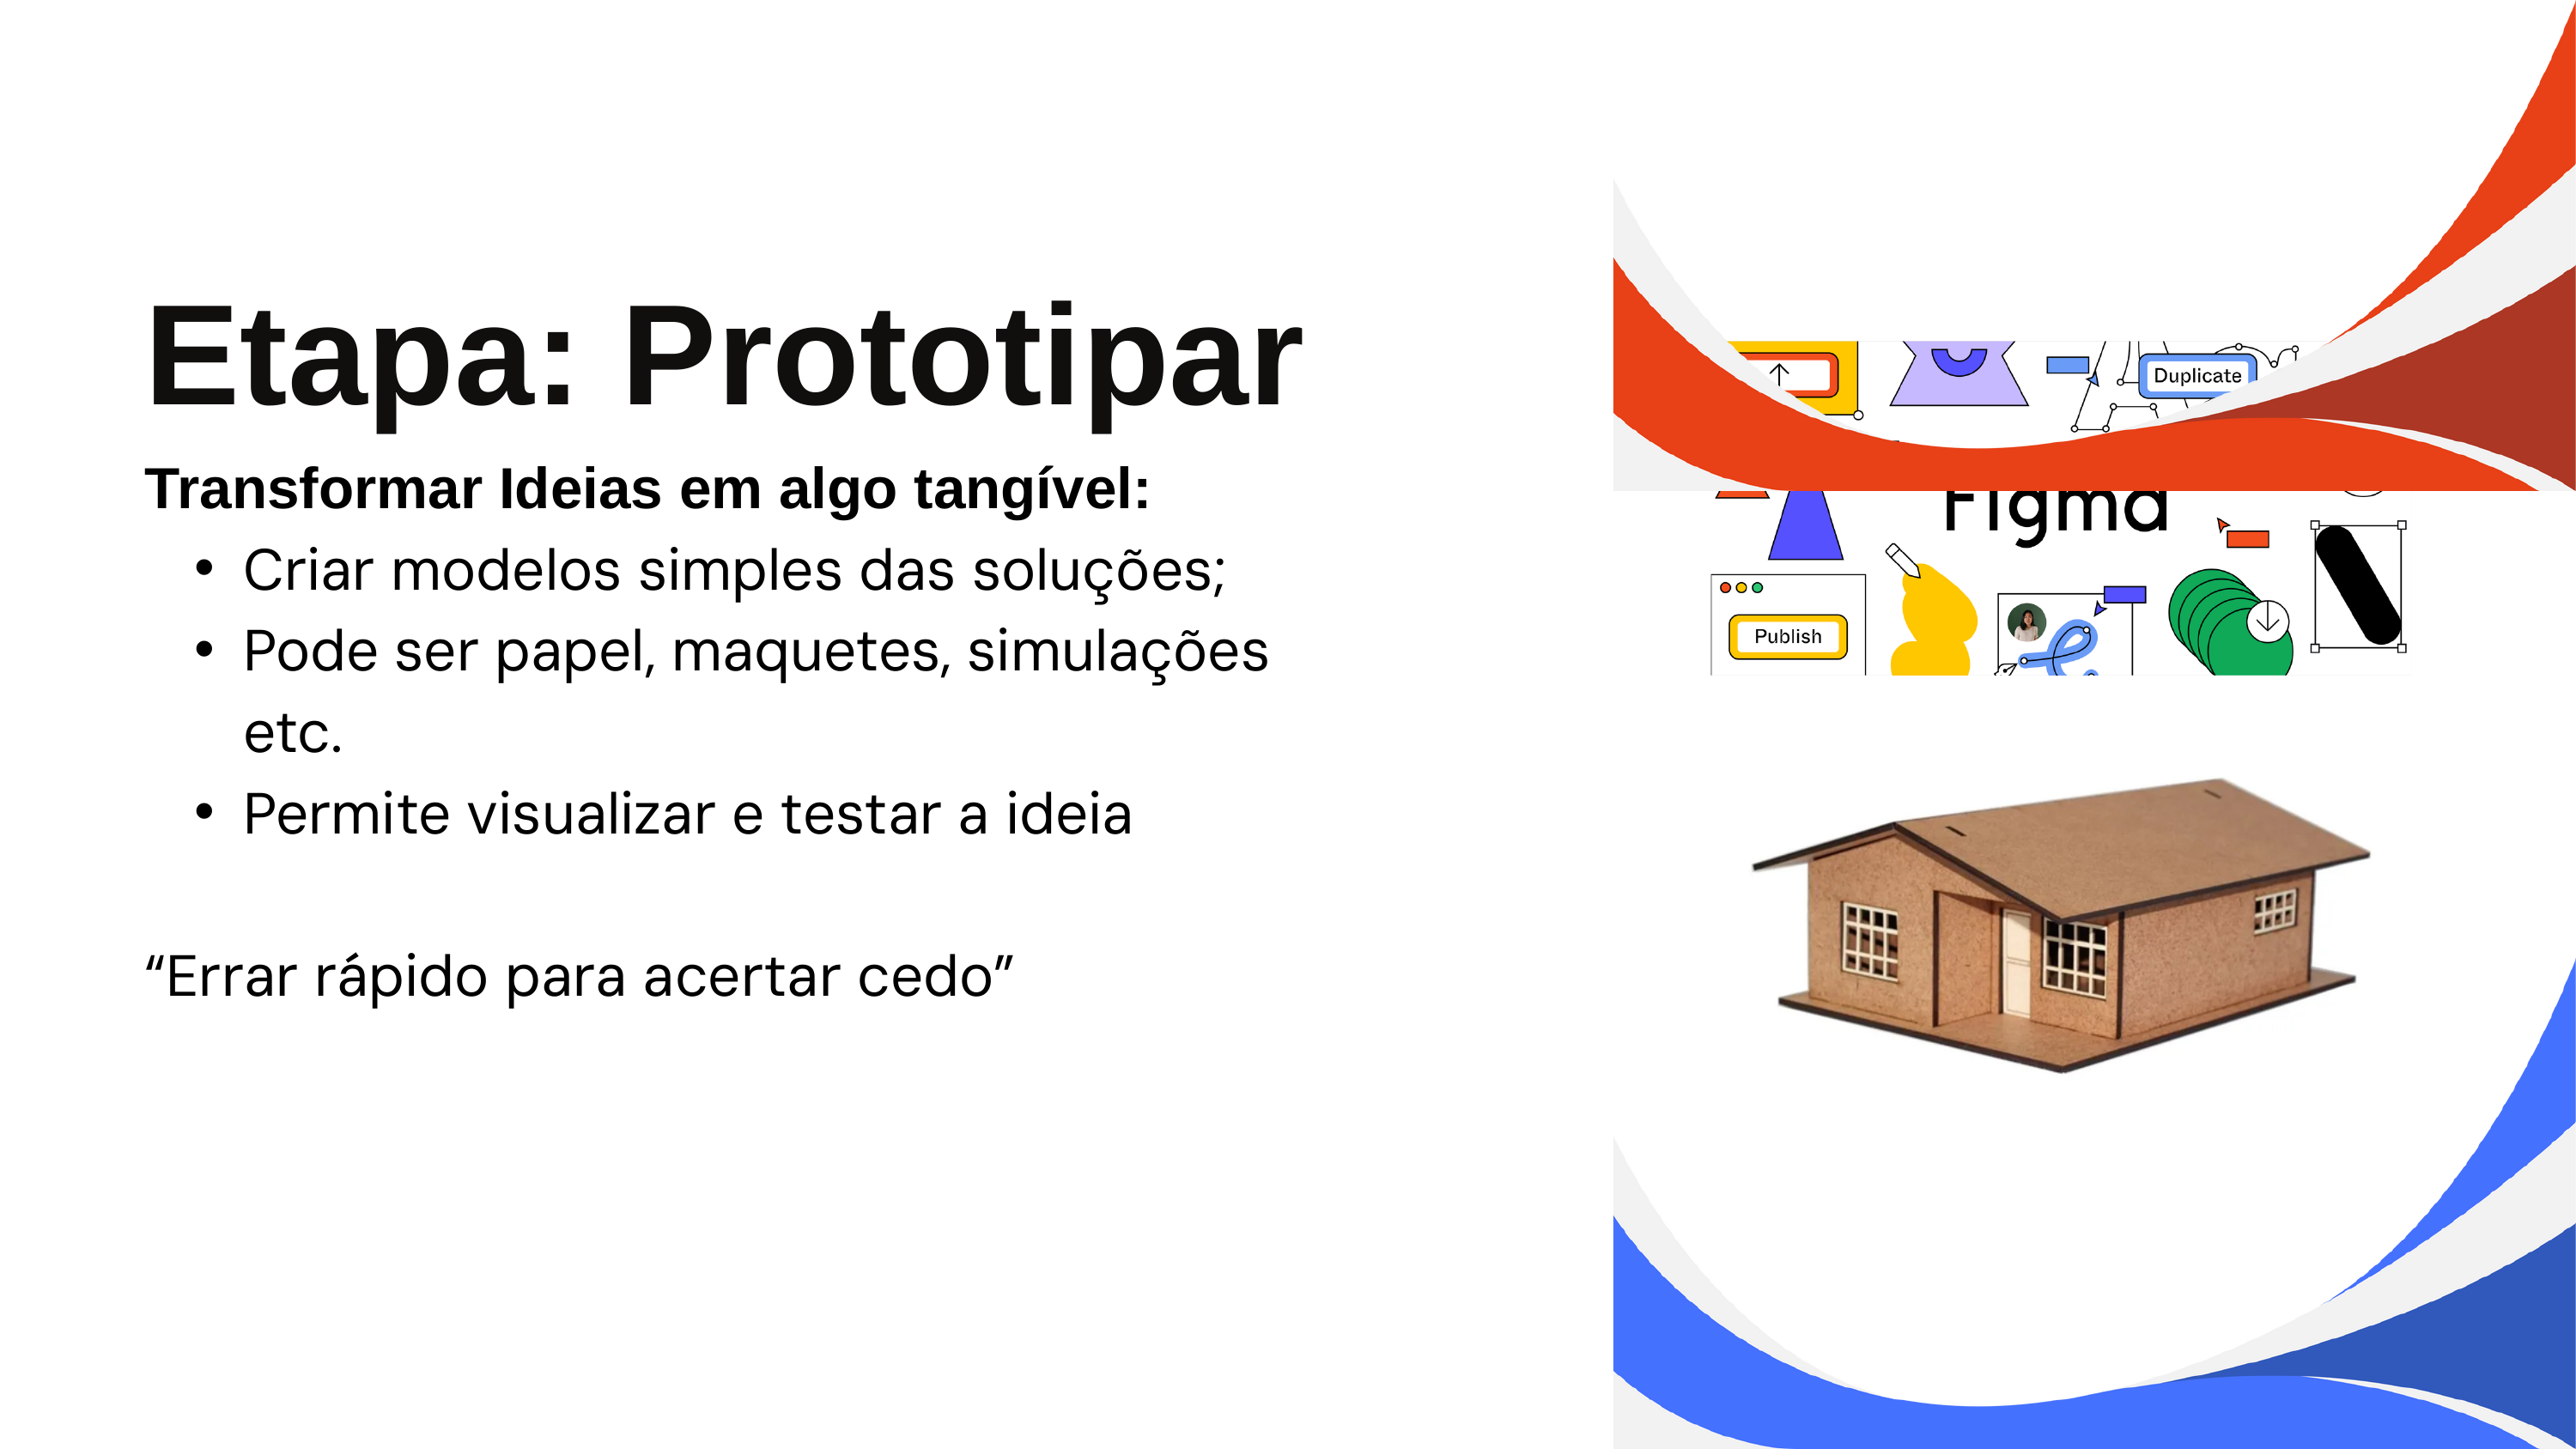

Etapa: Prototipar

Transformar Ideias em algo tangível:
Criar modelos simples das soluções;
Pode ser papel, maquetes, simulações etc.
Permite visualizar e testar a ideia

“Errar rápido para acertar cedo”